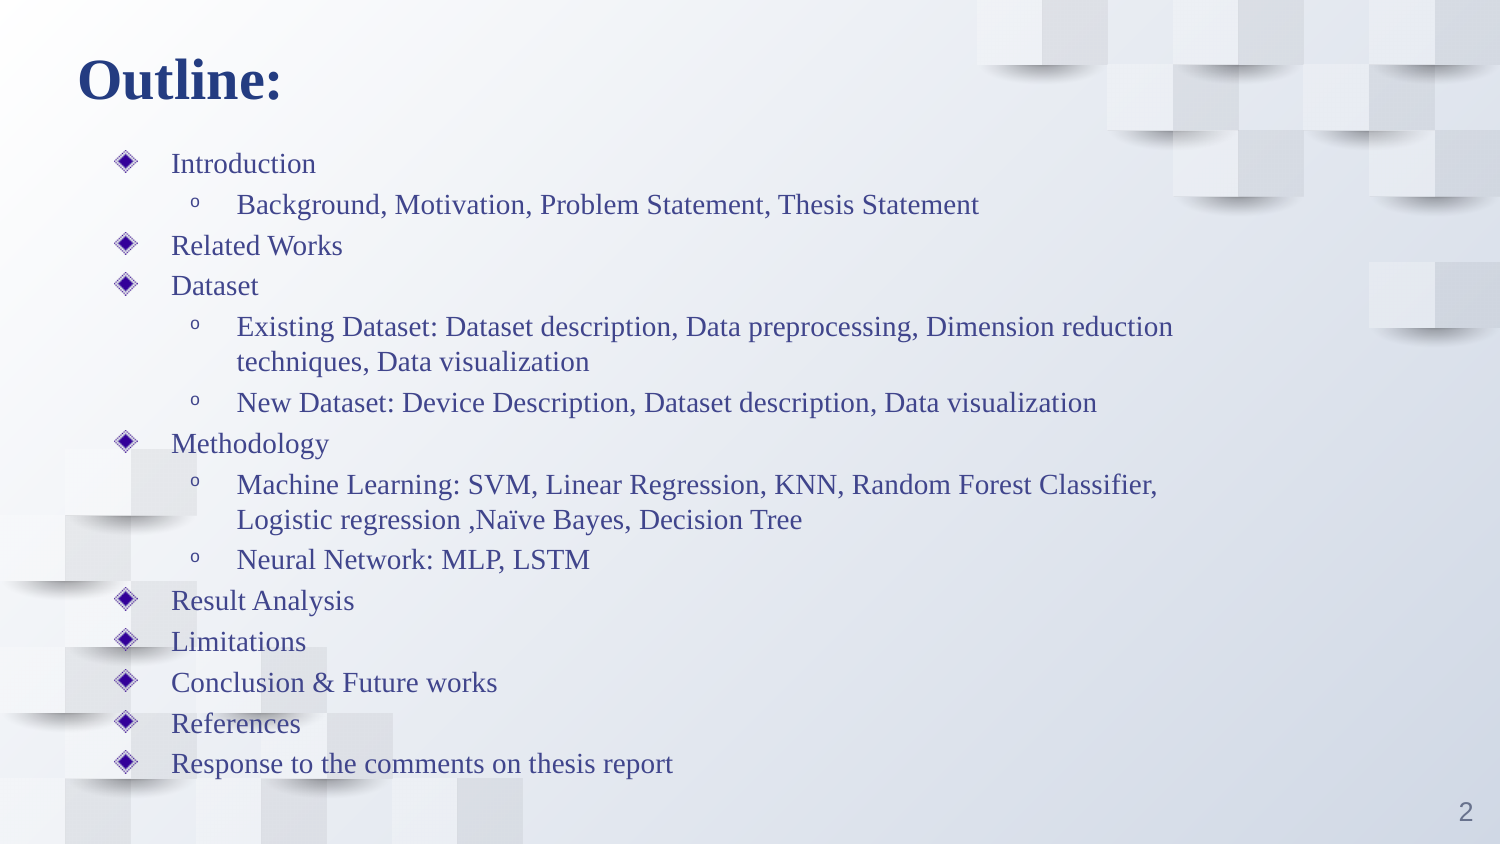

Outline:
Introduction
Background, Motivation, Problem Statement, Thesis Statement
Related Works
Dataset
Existing Dataset: Dataset description, Data preprocessing, Dimension reduction techniques, Data visualization
New Dataset: Device Description, Dataset description, Data visualization
Methodology
Machine Learning: SVM, Linear Regression, KNN, Random Forest Classifier, Logistic regression ,Naïve Bayes, Decision Tree
Neural Network: MLP, LSTM
Result Analysis
Limitations
Conclusion & Future works
References
Response to the comments on thesis report
2